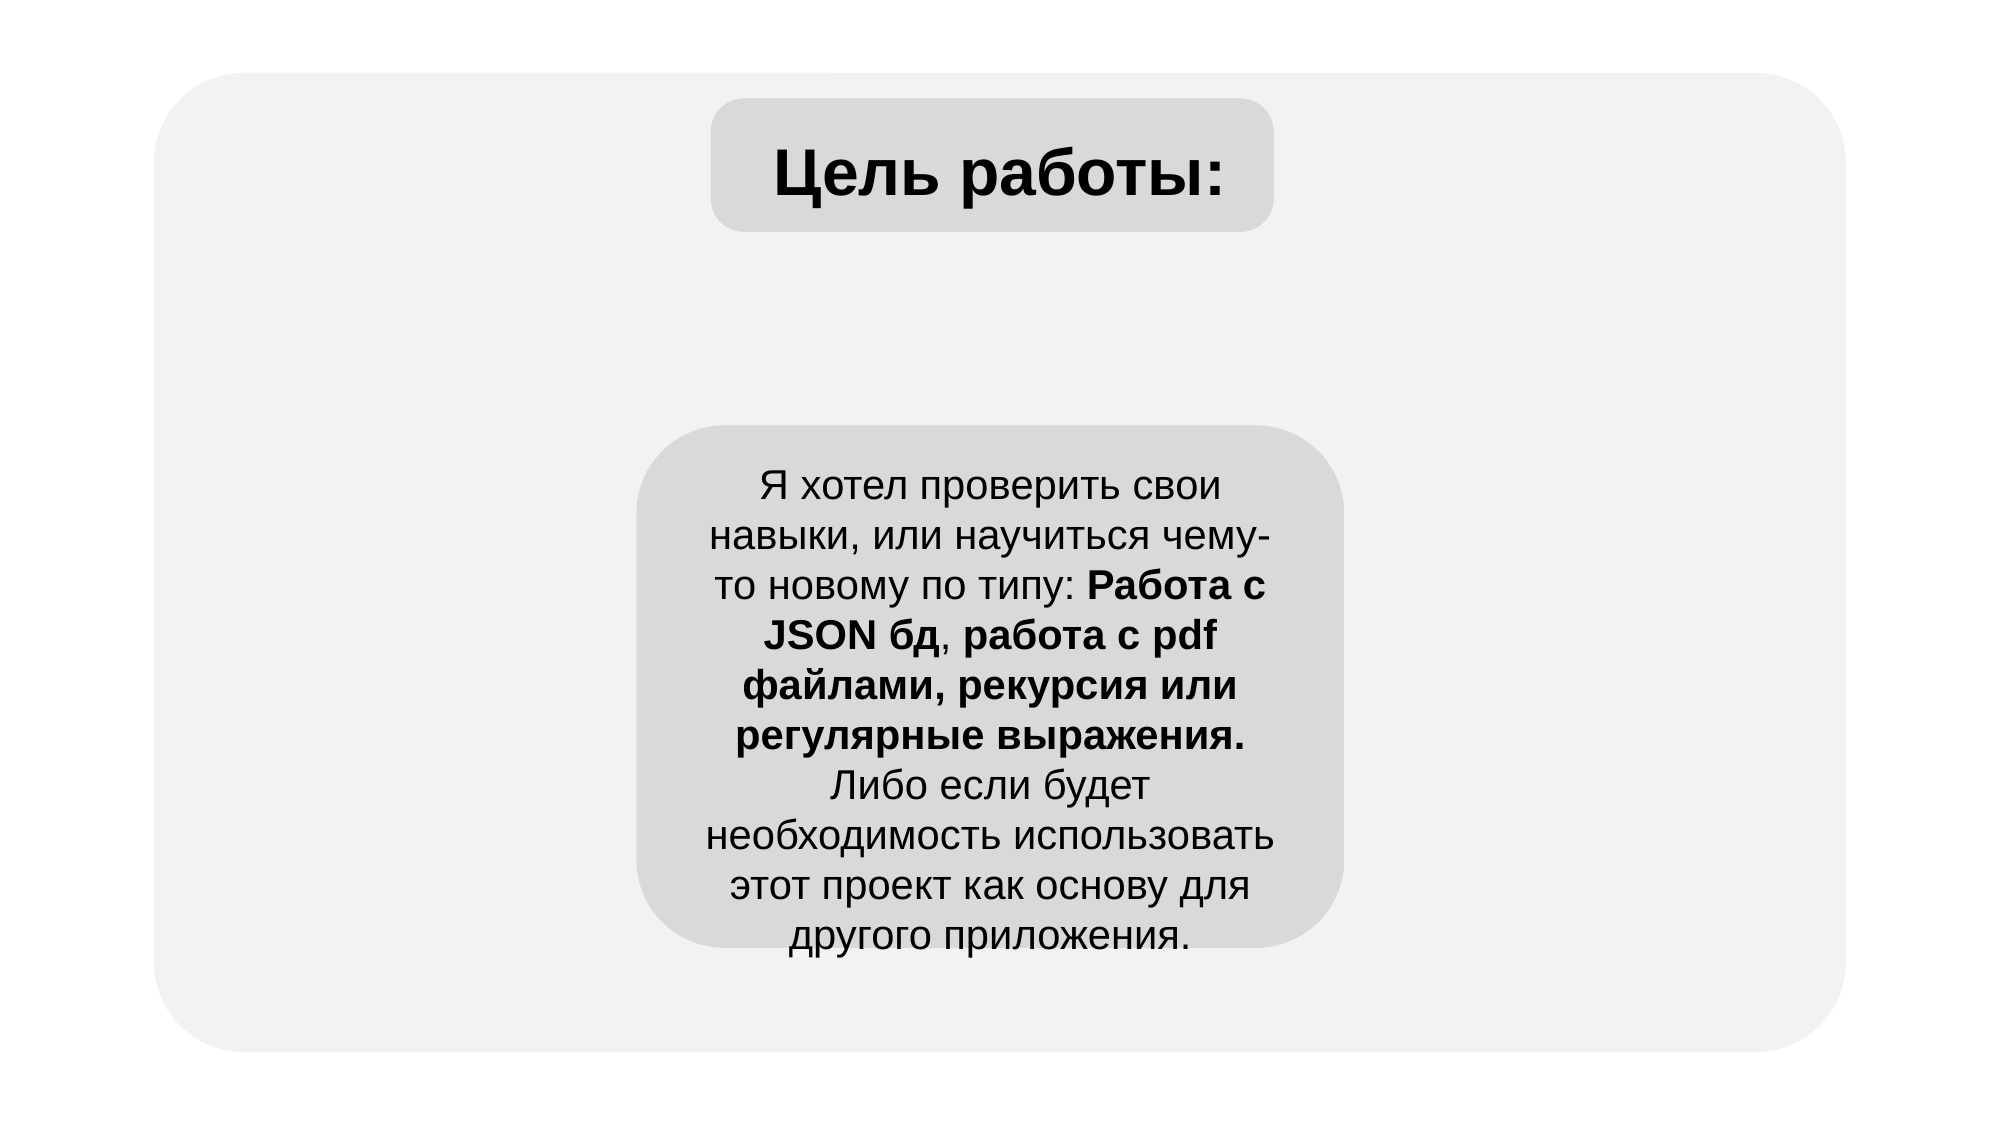

Цель работы:

Я хотел проверить свои навыки, или научиться чему-то новому по типу: Работа с JSON бд, работа с pdf файлами, рекурсия или регулярные выражения. Либо если будет необходимость использовать этот проект как основу для другого приложения.